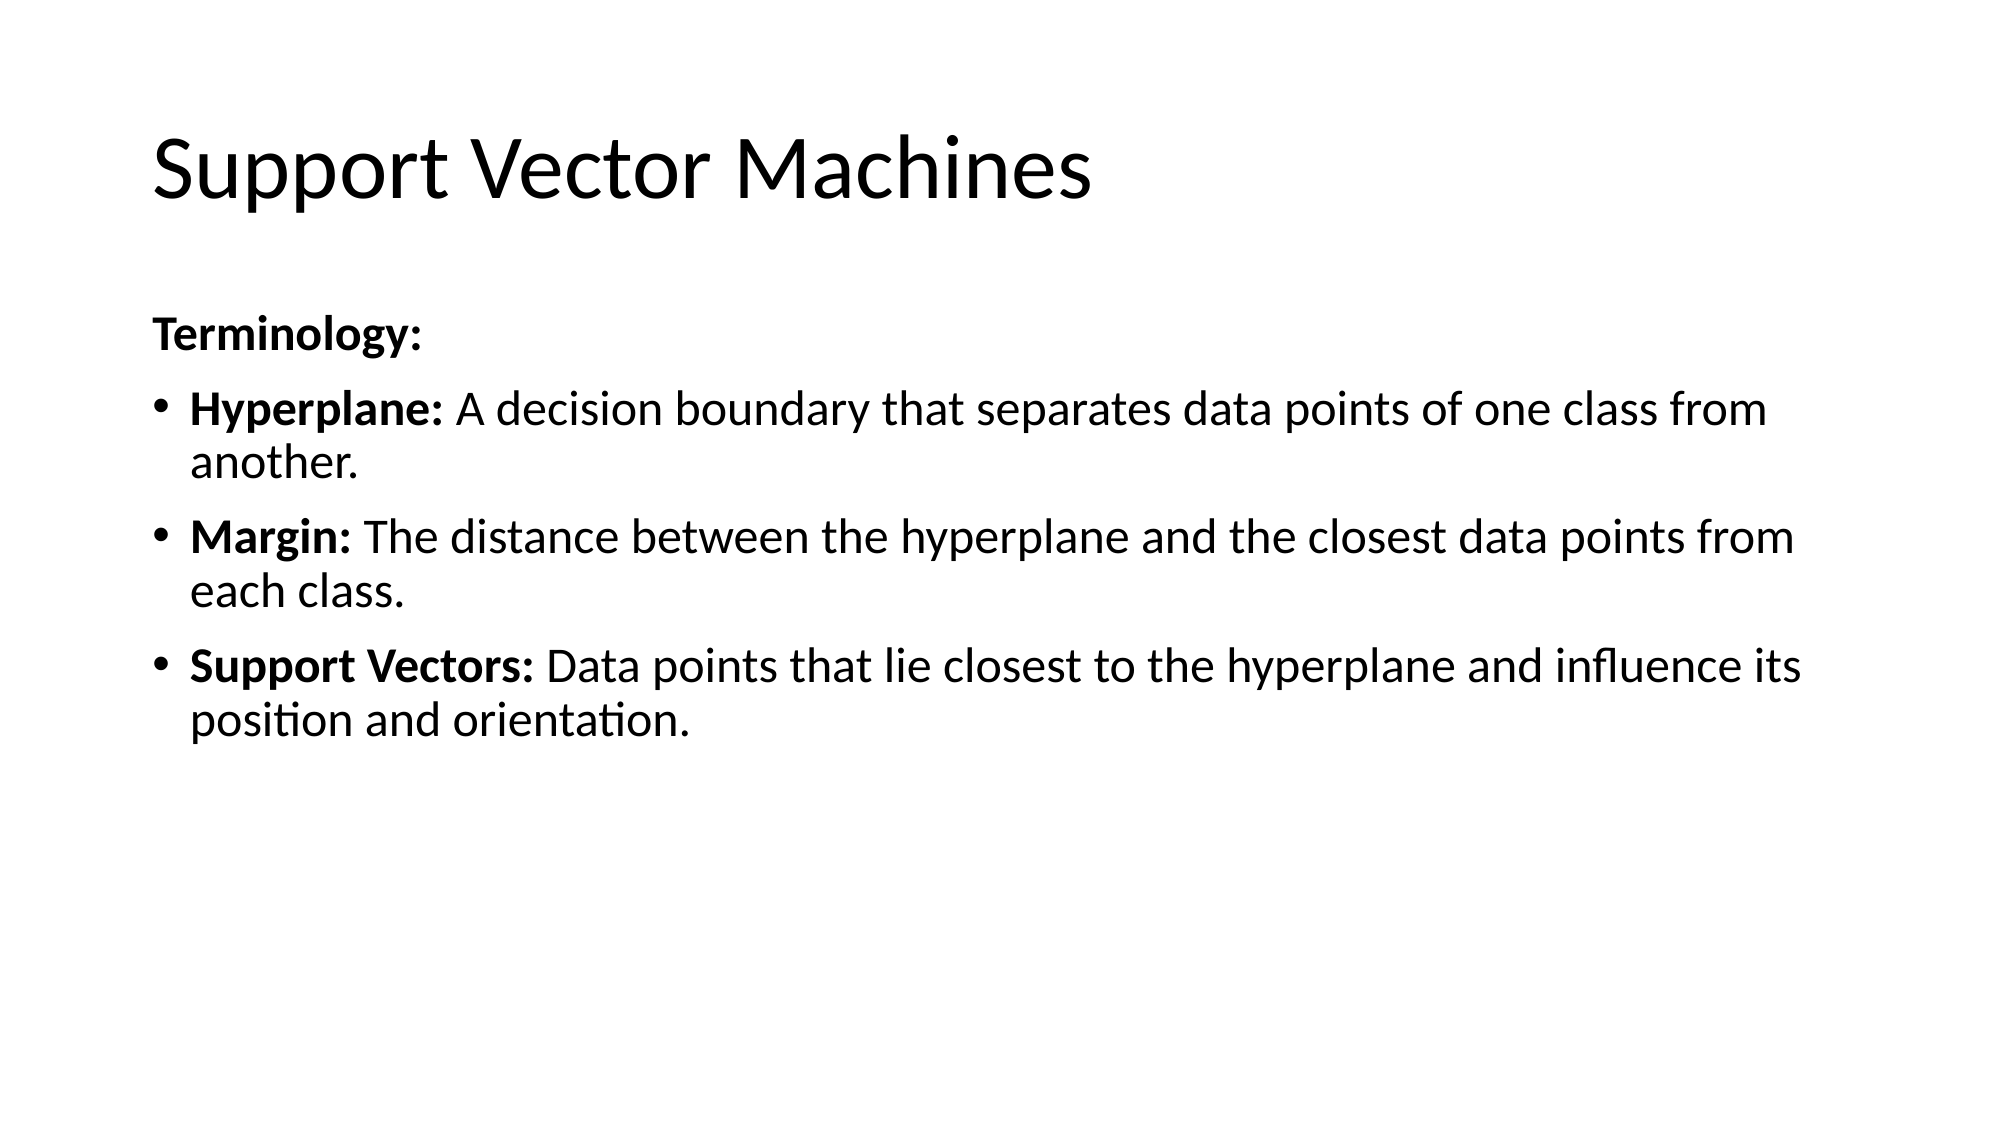

# Support Vector Machines
Terminology:
Hyperplane: A decision boundary that separates data points of one class from another.
Margin: The distance between the hyperplane and the closest data points from each class.
Support Vectors: Data points that lie closest to the hyperplane and influence its position and orientation.